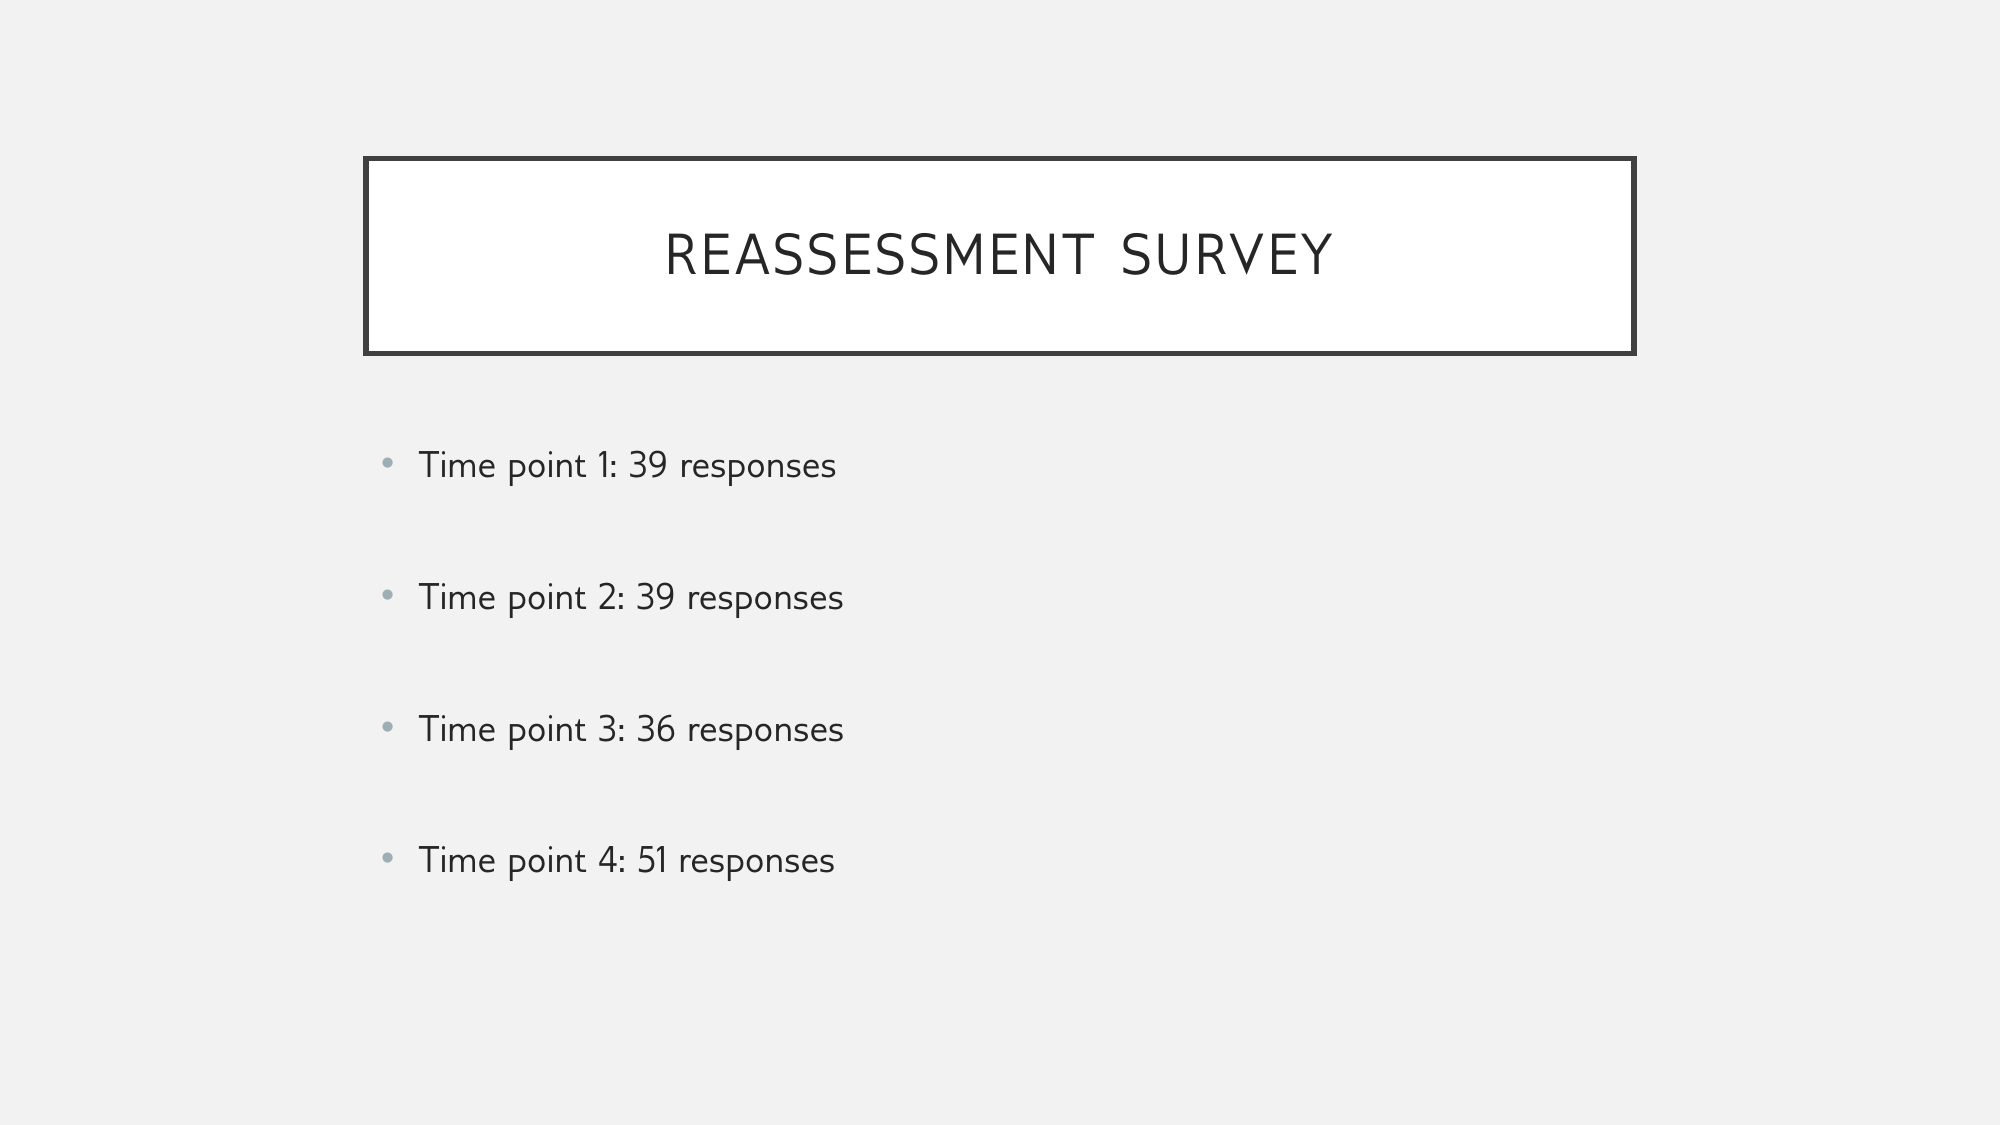

# Reassessment survey
Time point 1: 39 responses

Time point 2: 39 responses

Time point 3: 36 responses

Time point 4: 51 responses